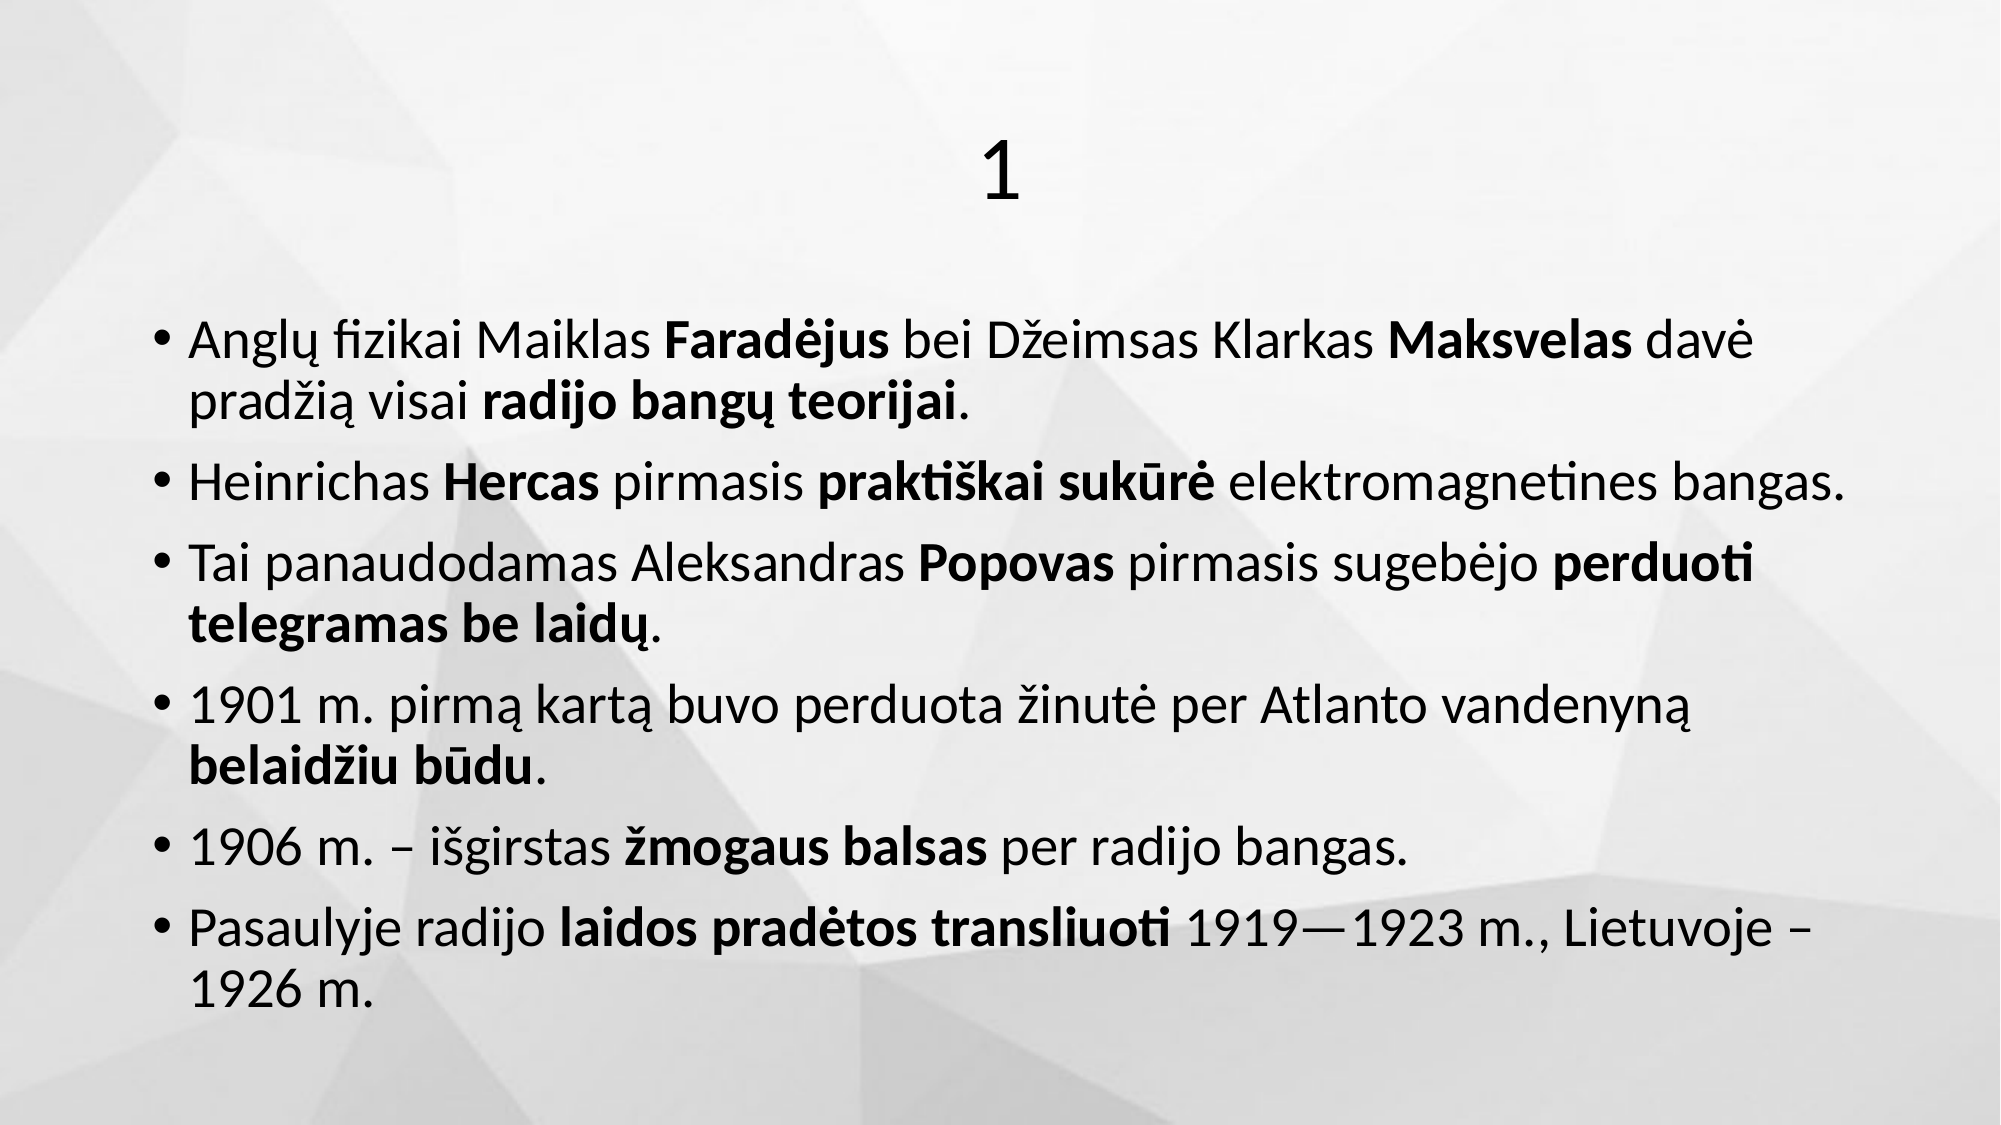

# 1
Anglų fizikai Maiklas Faradėjus bei Džeimsas Klarkas Maksvelas davė pradžią visai radijo bangų teorijai.
Heinrichas Hercas pirmasis praktiškai sukūrė elektromagnetines bangas.
Tai panaudodamas Aleksandras Popovas pirmasis sugebėjo perduoti telegramas be laidų.
1901 m. pirmą kartą buvo perduota žinutė per Atlanto vandenyną belaidžiu būdu.
1906 m. – išgirstas žmogaus balsas per radijo bangas.
Pasaulyje radijo laidos pradėtos transliuoti 1919—1923 m., Lietuvoje – 1926 m.